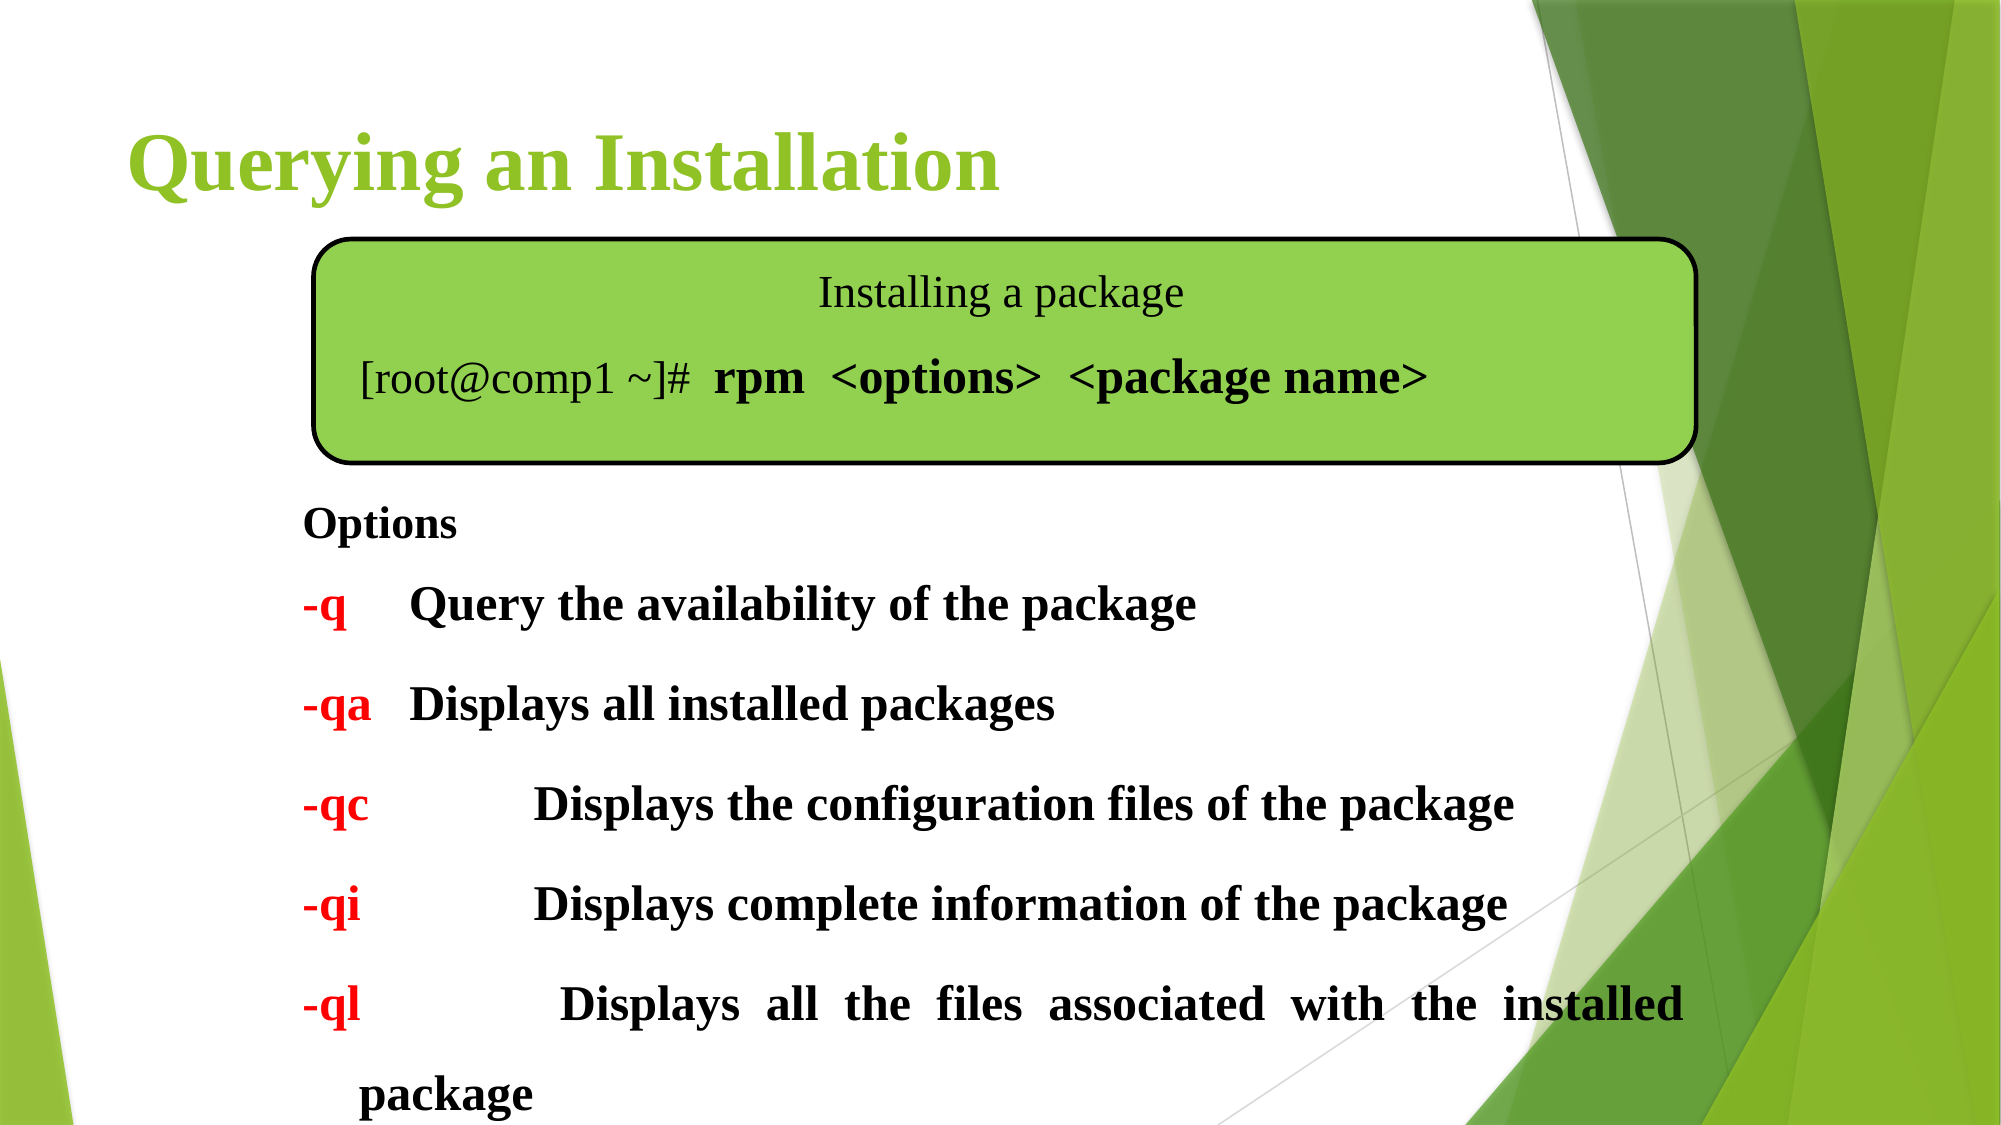

# Querying an Installation

Installing a package
[root@comp1 ~]#  rpm  <options>  <package name>
Options
-q	    Query the availability of the package
-qa   Displays all installed packages
-qc	  Displays the configuration files of the package
-qi	  Displays complete information of the package
-ql	  Displays all the files associated with the installed package